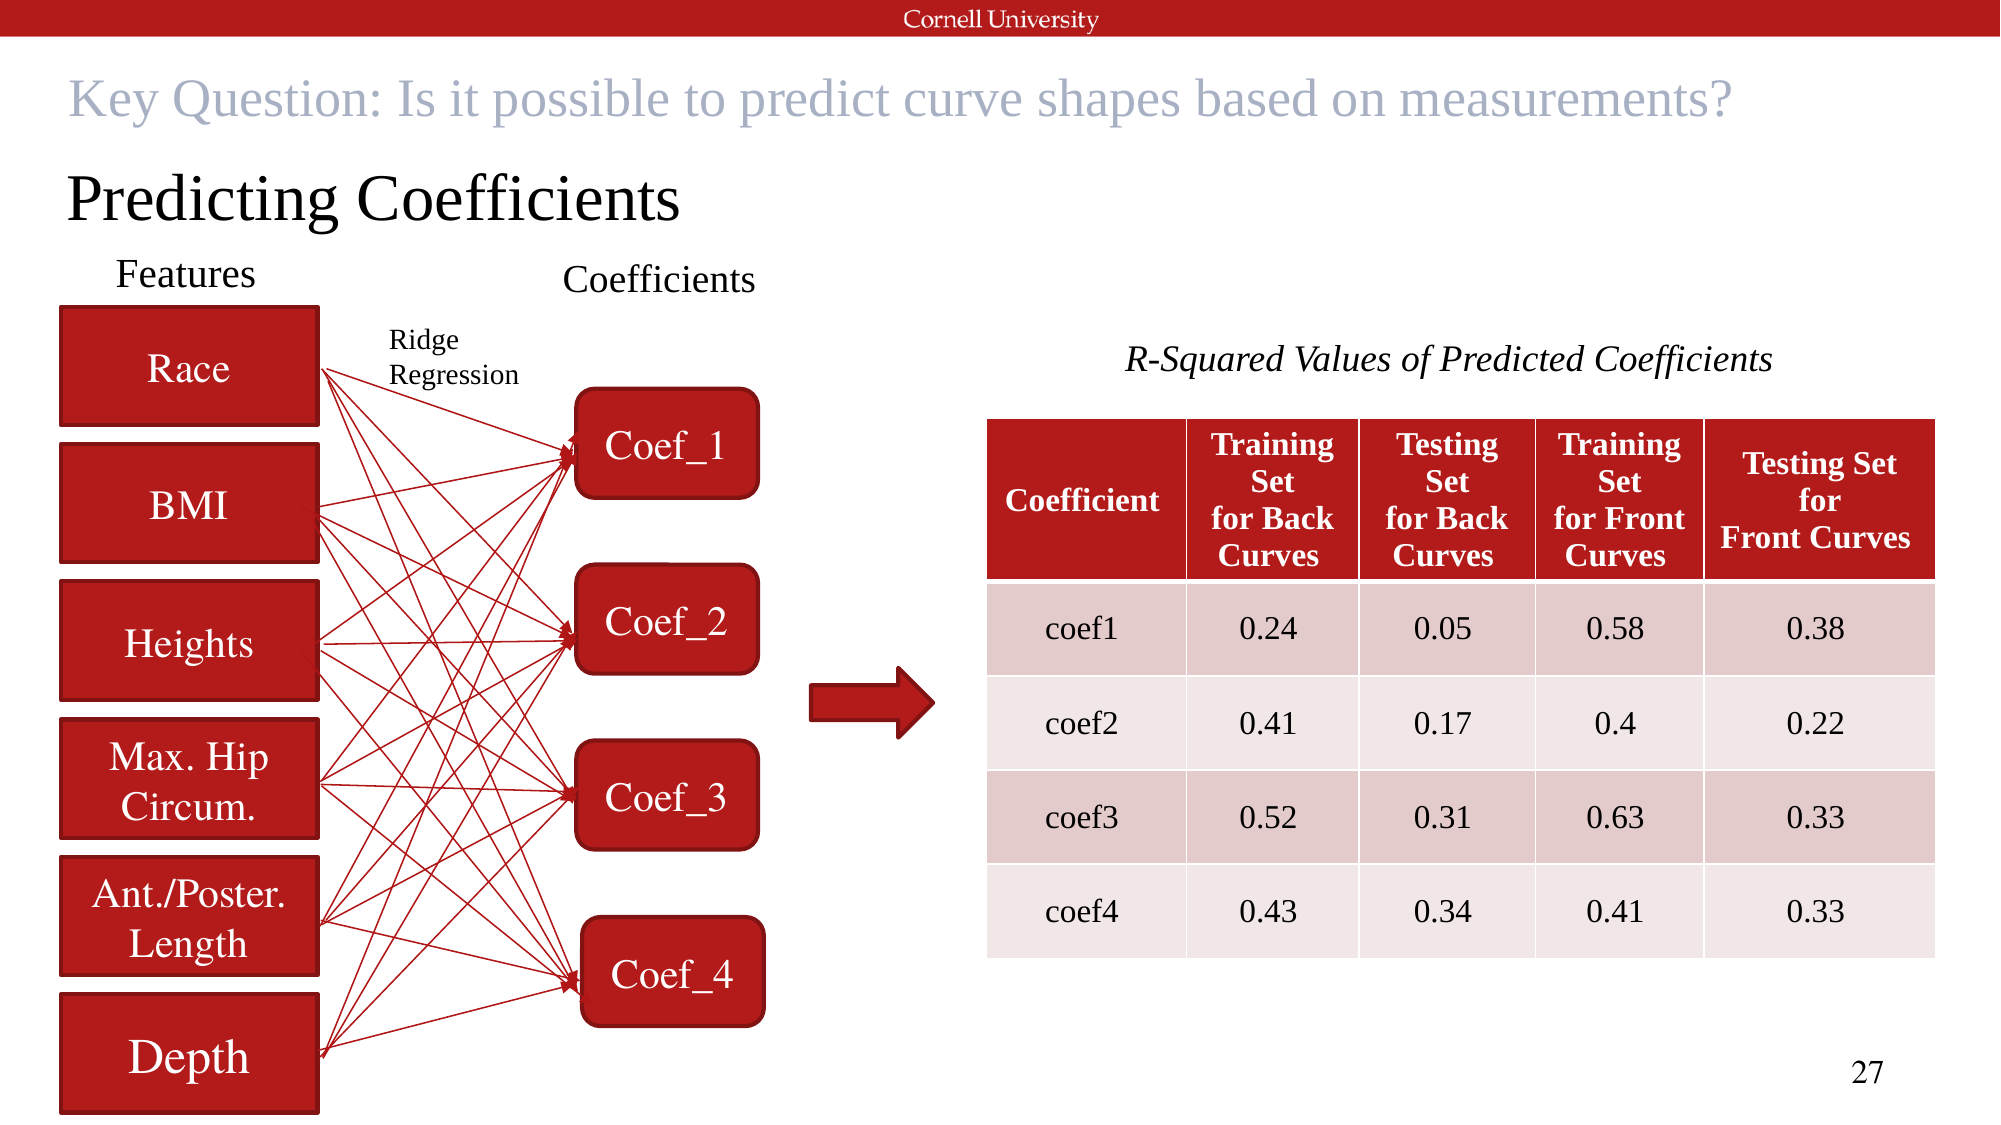

Key Question: Is it possible to predict curve shapes based on measurements?

# Predicting Coefficients
Features
Coefficients
Ridge Regression
Race
R-Squared Values of Predicted Coefficients
Coef_1
| Coefficient | Training Set for Back Curves | Testing Set for Back Curves | Training Set for Front Curves | Testing Set for Front Curves |
| --- | --- | --- | --- | --- |
| coef1 | 0.24 | 0.05 | 0.58 | 0.38 |
| coef2 | 0.41 | 0.17 | 0.4 | 0.22 |
| coef3 | 0.52 | 0.31 | 0.63 | 0.33 |
| coef4 | 0.43 | 0.34 | 0.41 | 0.33 |
BMI
Coef_2
Heights

Max. Hip Circum.
Coef_3
Ant./Poster. Length
Coef_4
Depth
27